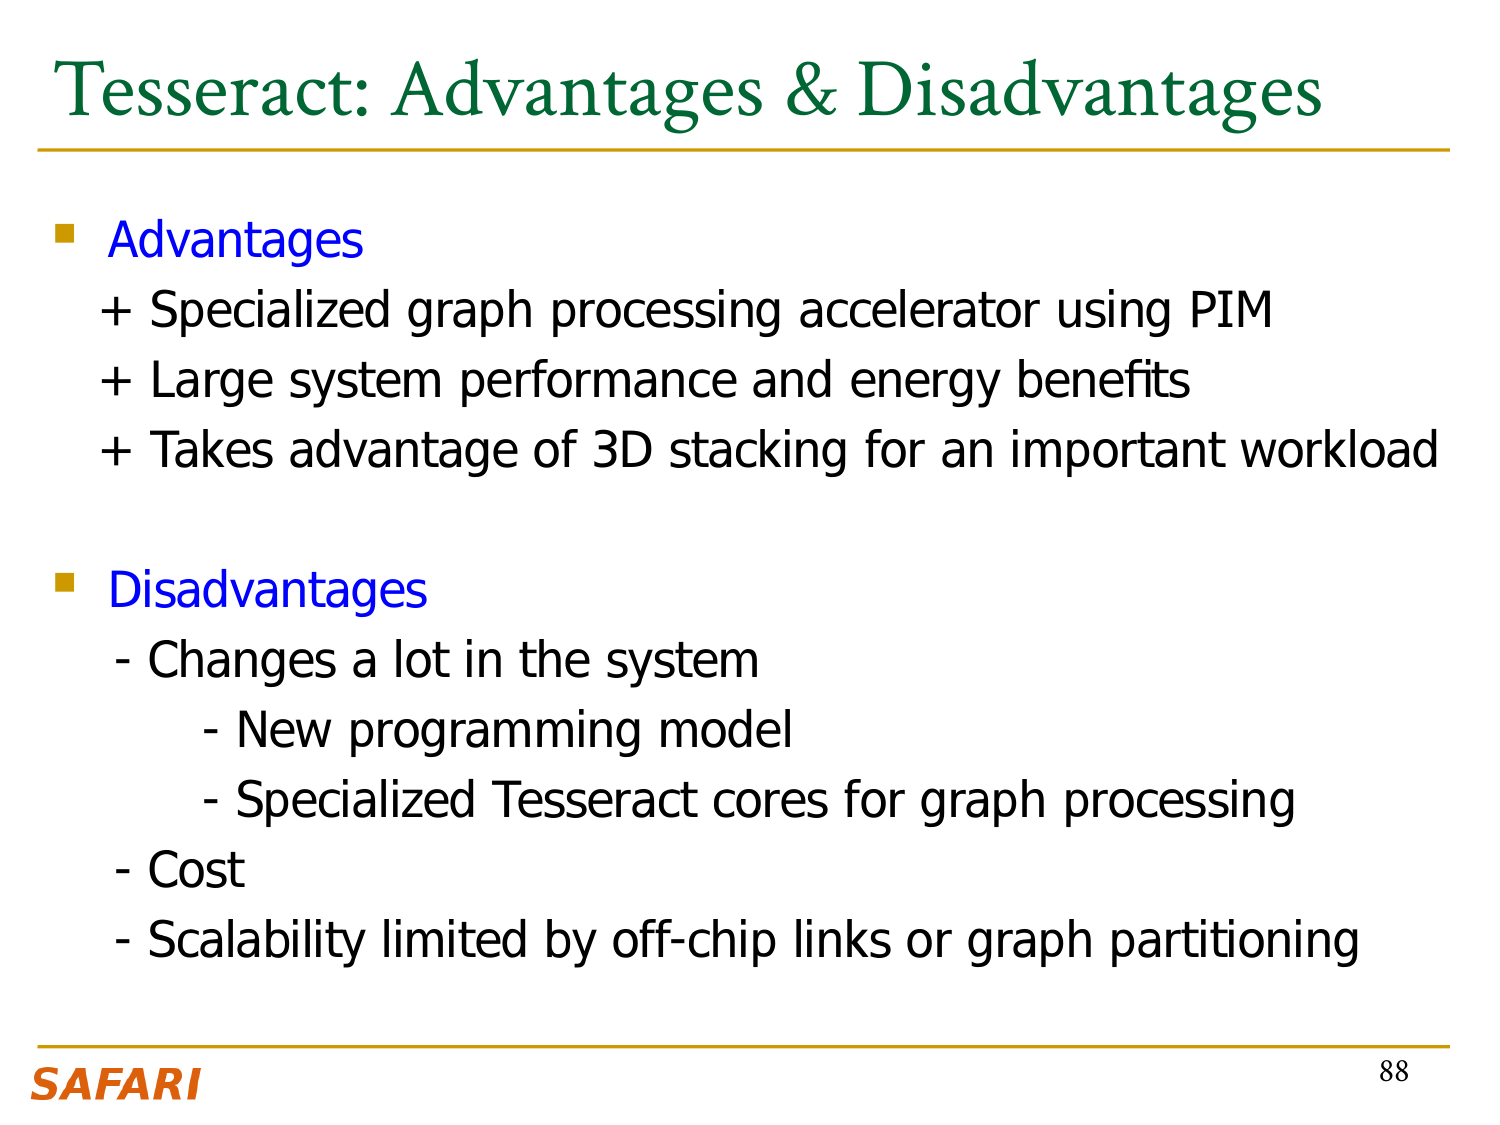

# Tesseract: Advantages & Disadvantages
Advantages
   + Specialized graph processing accelerator using PIM
   + Large system performance and energy benefits
   + Takes advantage of 3D stacking for an important workload

Disadvantages
    - Changes a lot in the system
	- New programming model
	- Specialized Tesseract cores for graph processing
    - Cost
    - Scalability limited by off-chip links or graph partitioning
88